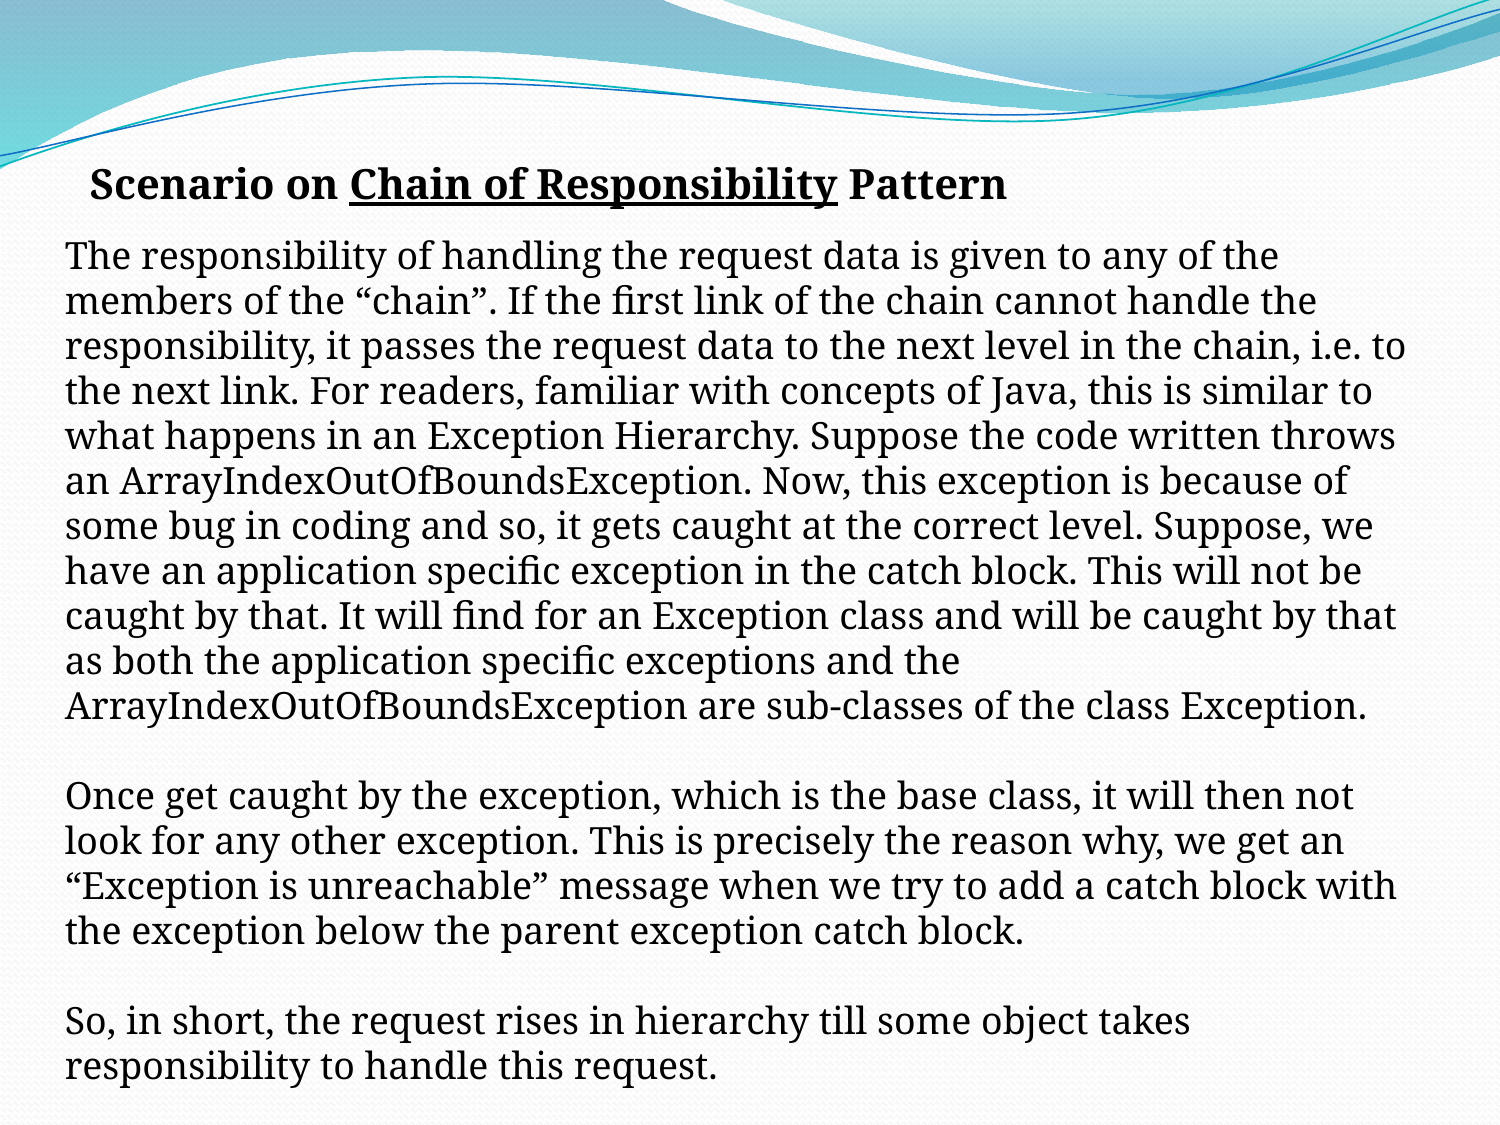

Scenario on Chain of Responsibility Pattern
The responsibility of handling the request data is given to any of the members of the “chain”. If the first link of the chain cannot handle the responsibility, it passes the request data to the next level in the chain, i.e. to the next link. For readers, familiar with concepts of Java, this is similar to what happens in an Exception Hierarchy. Suppose the code written throws an ArrayIndexOutOfBoundsException. Now, this exception is because of some bug in coding and so, it gets caught at the correct level. Suppose, we have an application specific exception in the catch block. This will not be caught by that. It will find for an Exception class and will be caught by that as both the application specific exceptions and the ArrayIndexOutOfBoundsException are sub-classes of the class Exception.
Once get caught by the exception, which is the base class, it will then not look for any other exception. This is precisely the reason why, we get an “Exception is unreachable” message when we try to add a catch block with the exception below the parent exception catch block.
So, in short, the request rises in hierarchy till some object takes responsibility to handle this request.